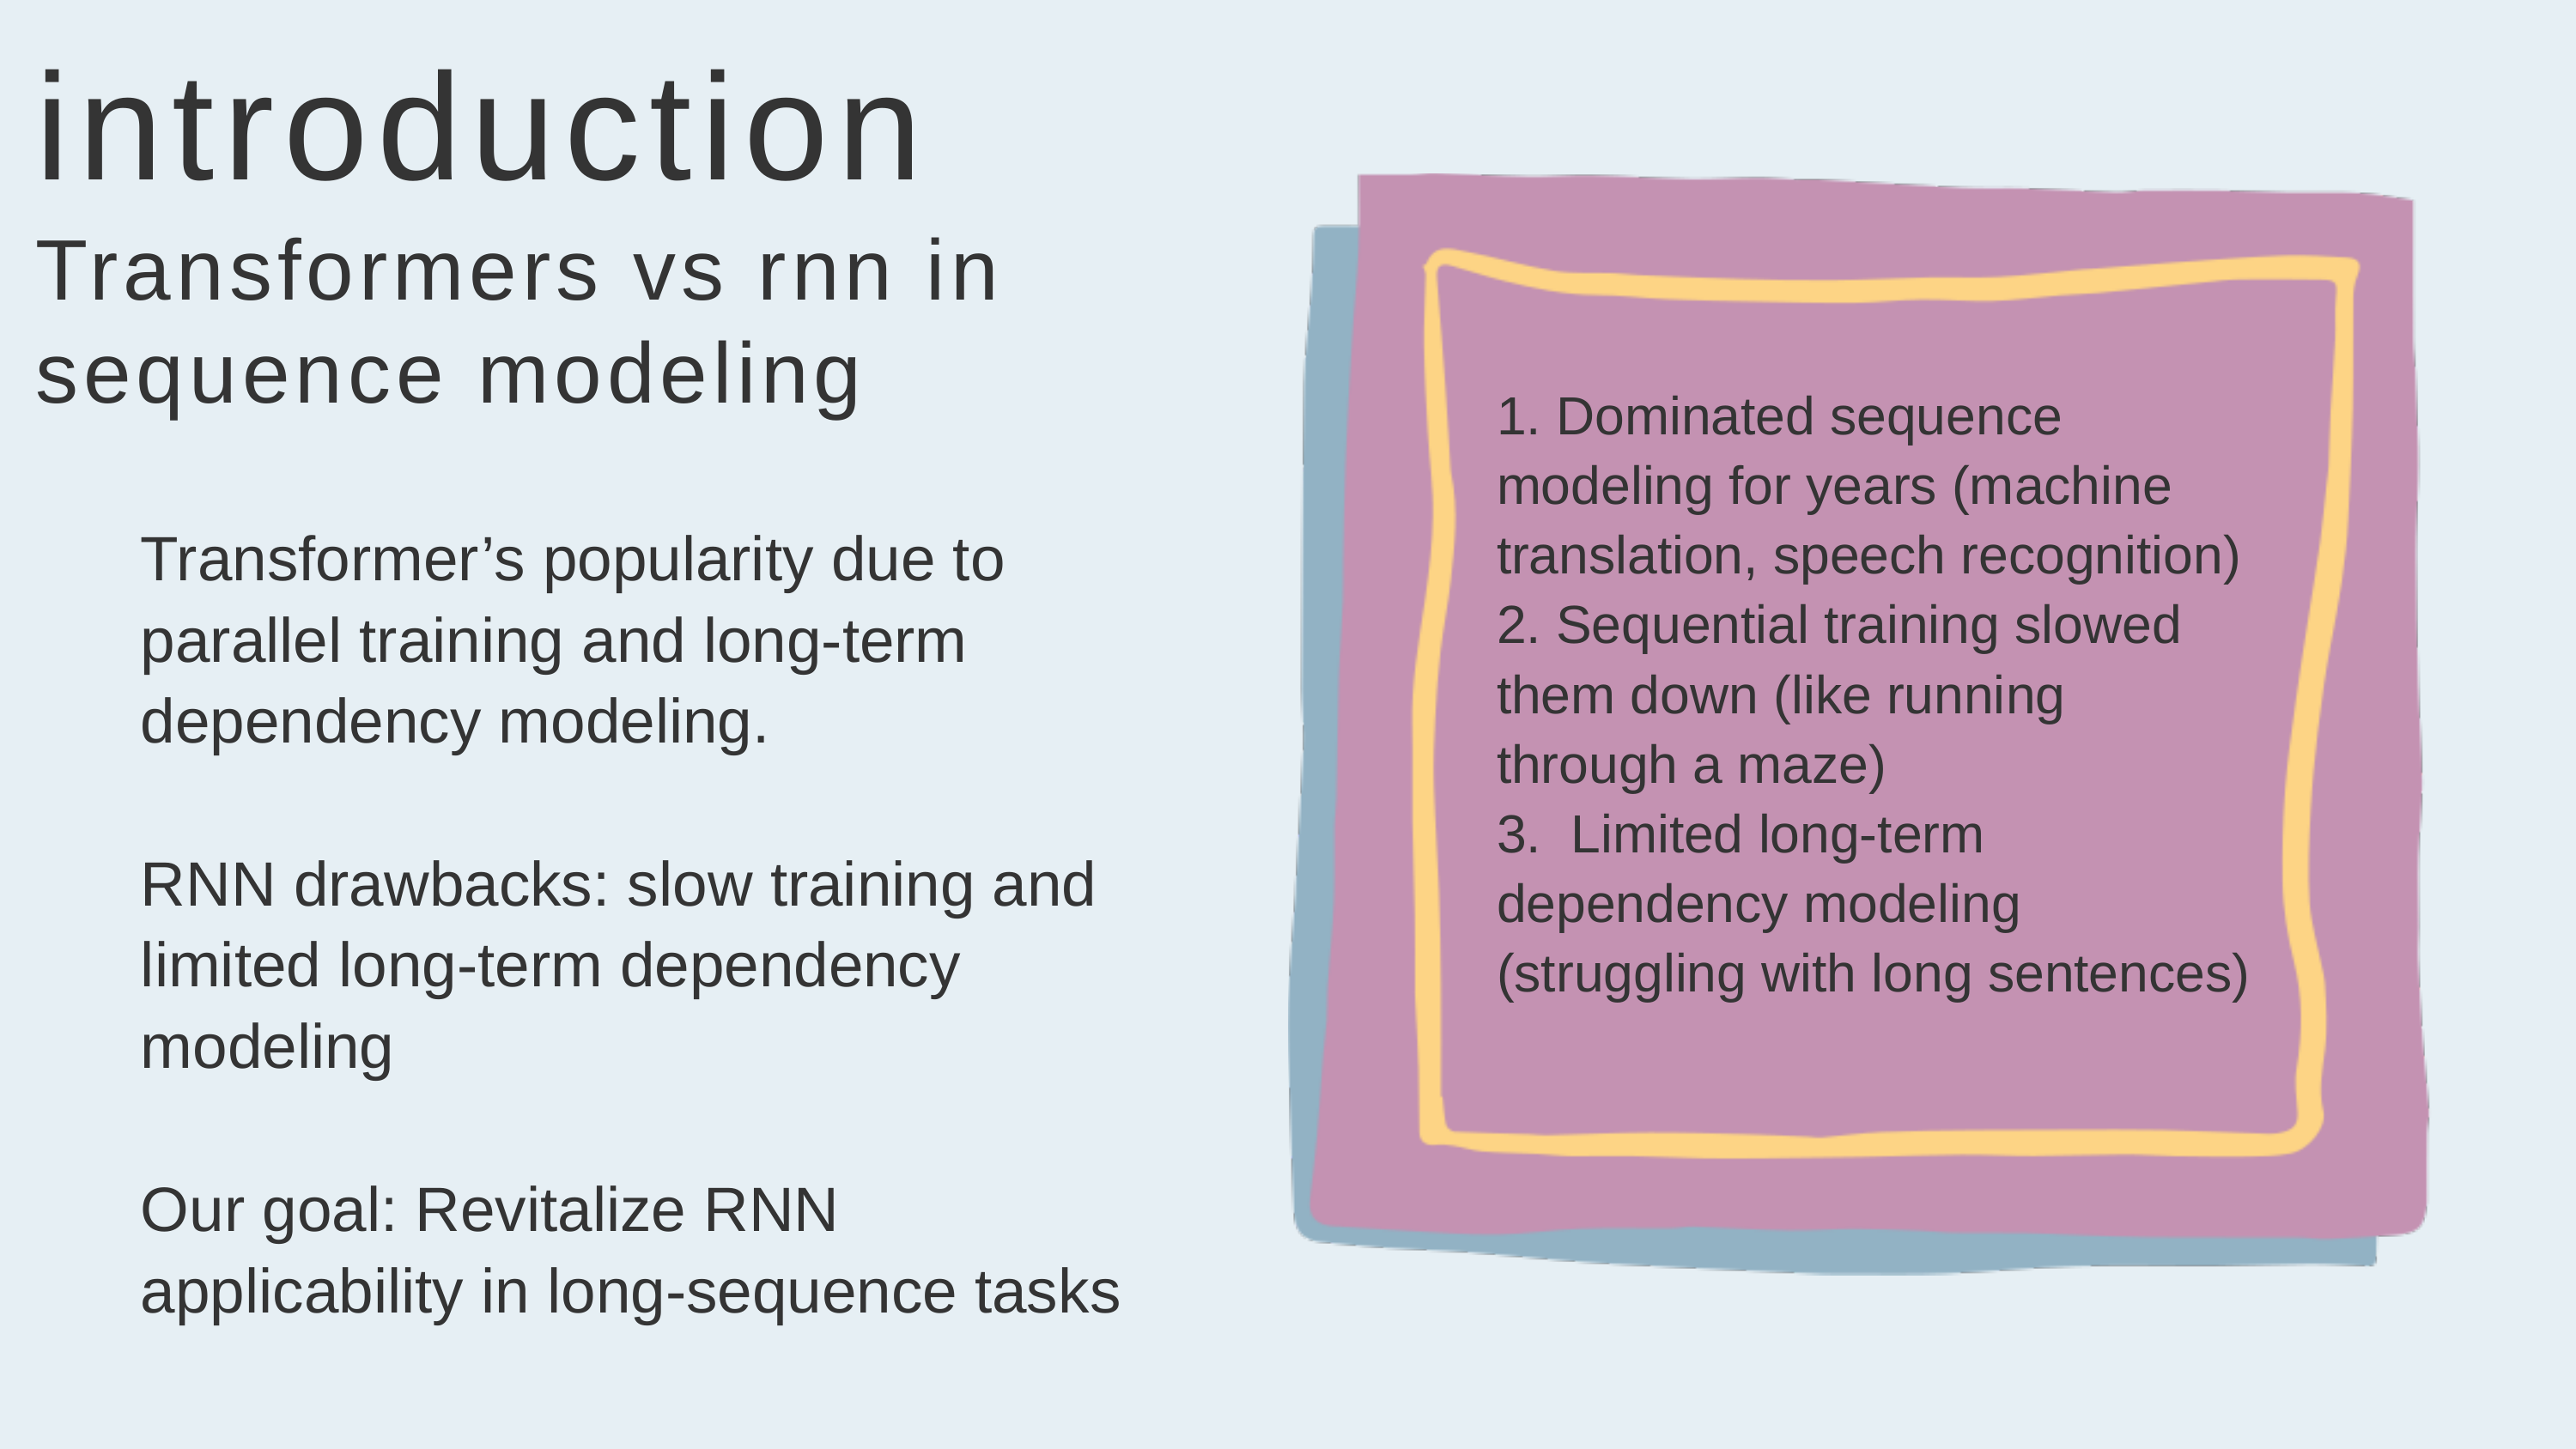

introduction

Transformers vs rnn in sequence modeling
1. Dominated sequence modeling for years (machine translation, speech recognition)
2. Sequential training slowed them down (like running through a maze)
3.  Limited long-term dependency modeling (struggling with long sentences)

Transformer’s popularity due to parallel training and long-term dependency modeling.

RNN drawbacks: slow training and limited long-term dependency modeling

Our goal: Revitalize RNN applicability in long-sequence tasks